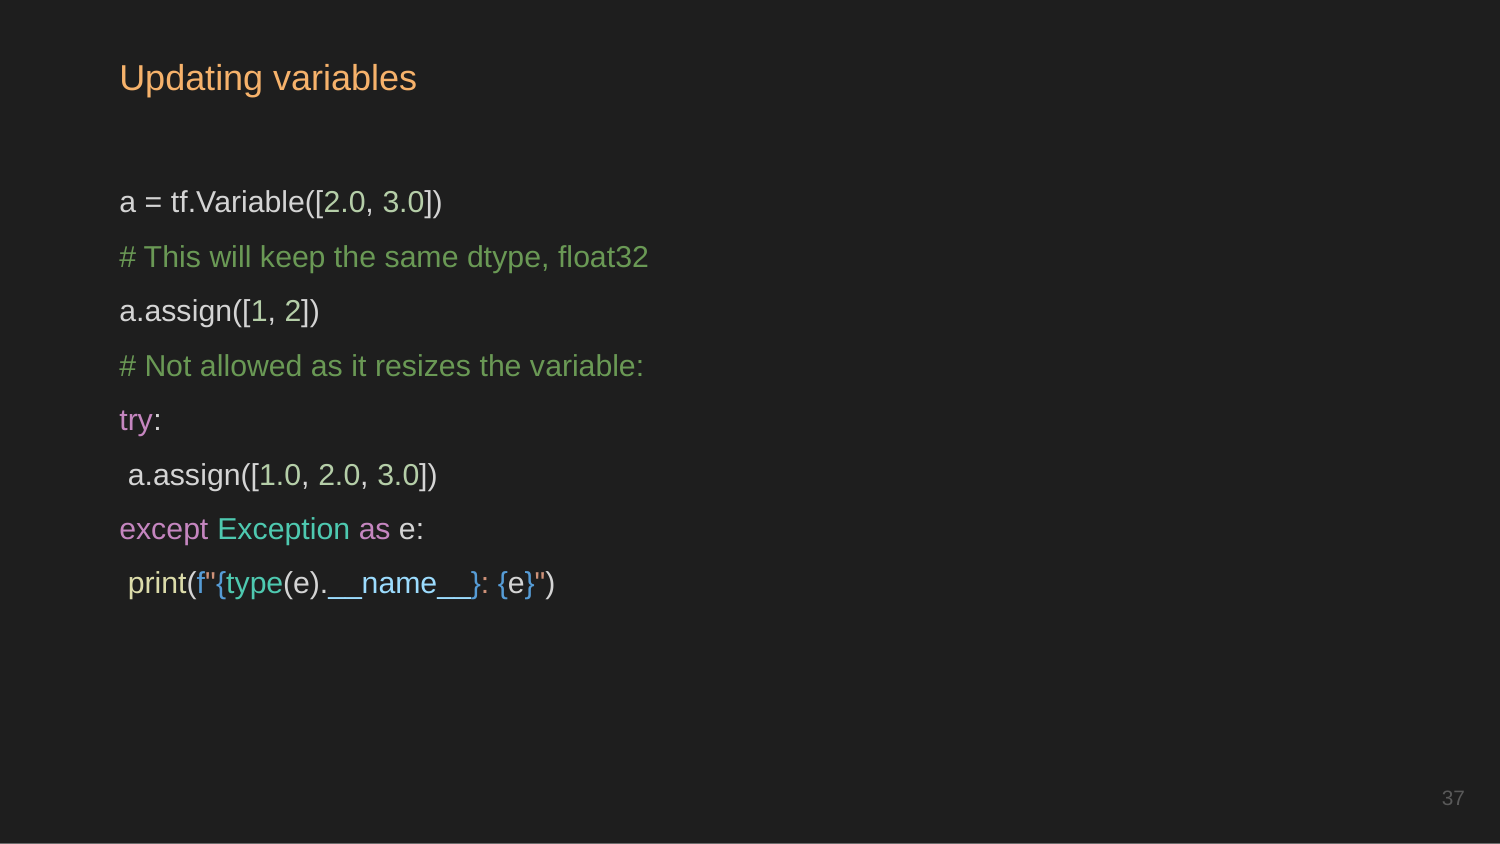

Updating variables
a = tf.Variable([2.0, 3.0])
# This will keep the same dtype, float32
a.assign([1, 2])
# Not allowed as it resizes the variable:
try:
 a.assign([1.0, 2.0, 3.0])
except Exception as e:
 print(f"{type(e).__name__}: {e}")

37